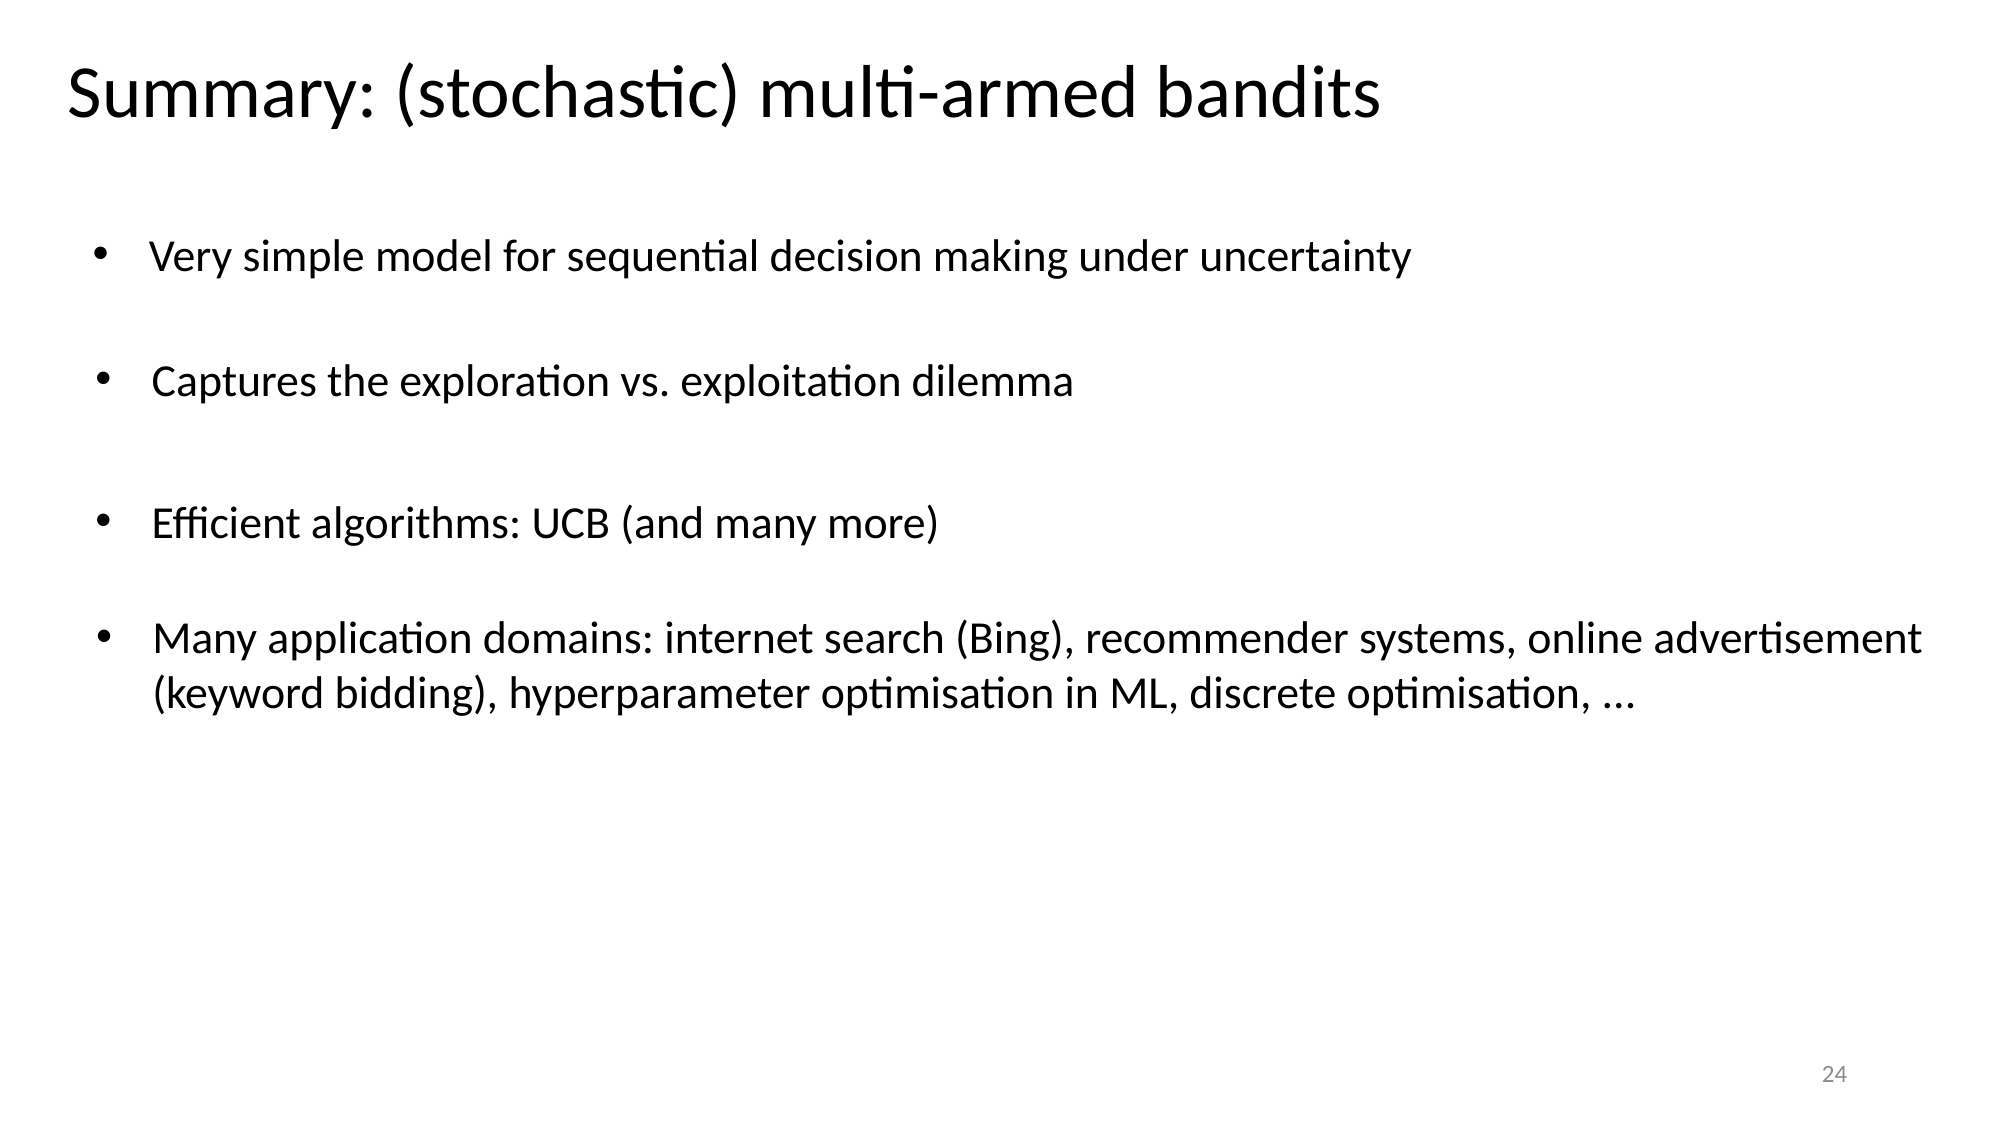

# Summary: (stochastic) multi-armed bandits
Very simple model for sequential decision making under uncertainty
Captures the exploration vs. exploitation dilemma
Efficient algorithms: UCB (and many more)
Many application domains: internet search (Bing), recommender systems, online advertisement (keyword bidding), hyperparameter optimisation in ML, discrete optimisation, ...
24